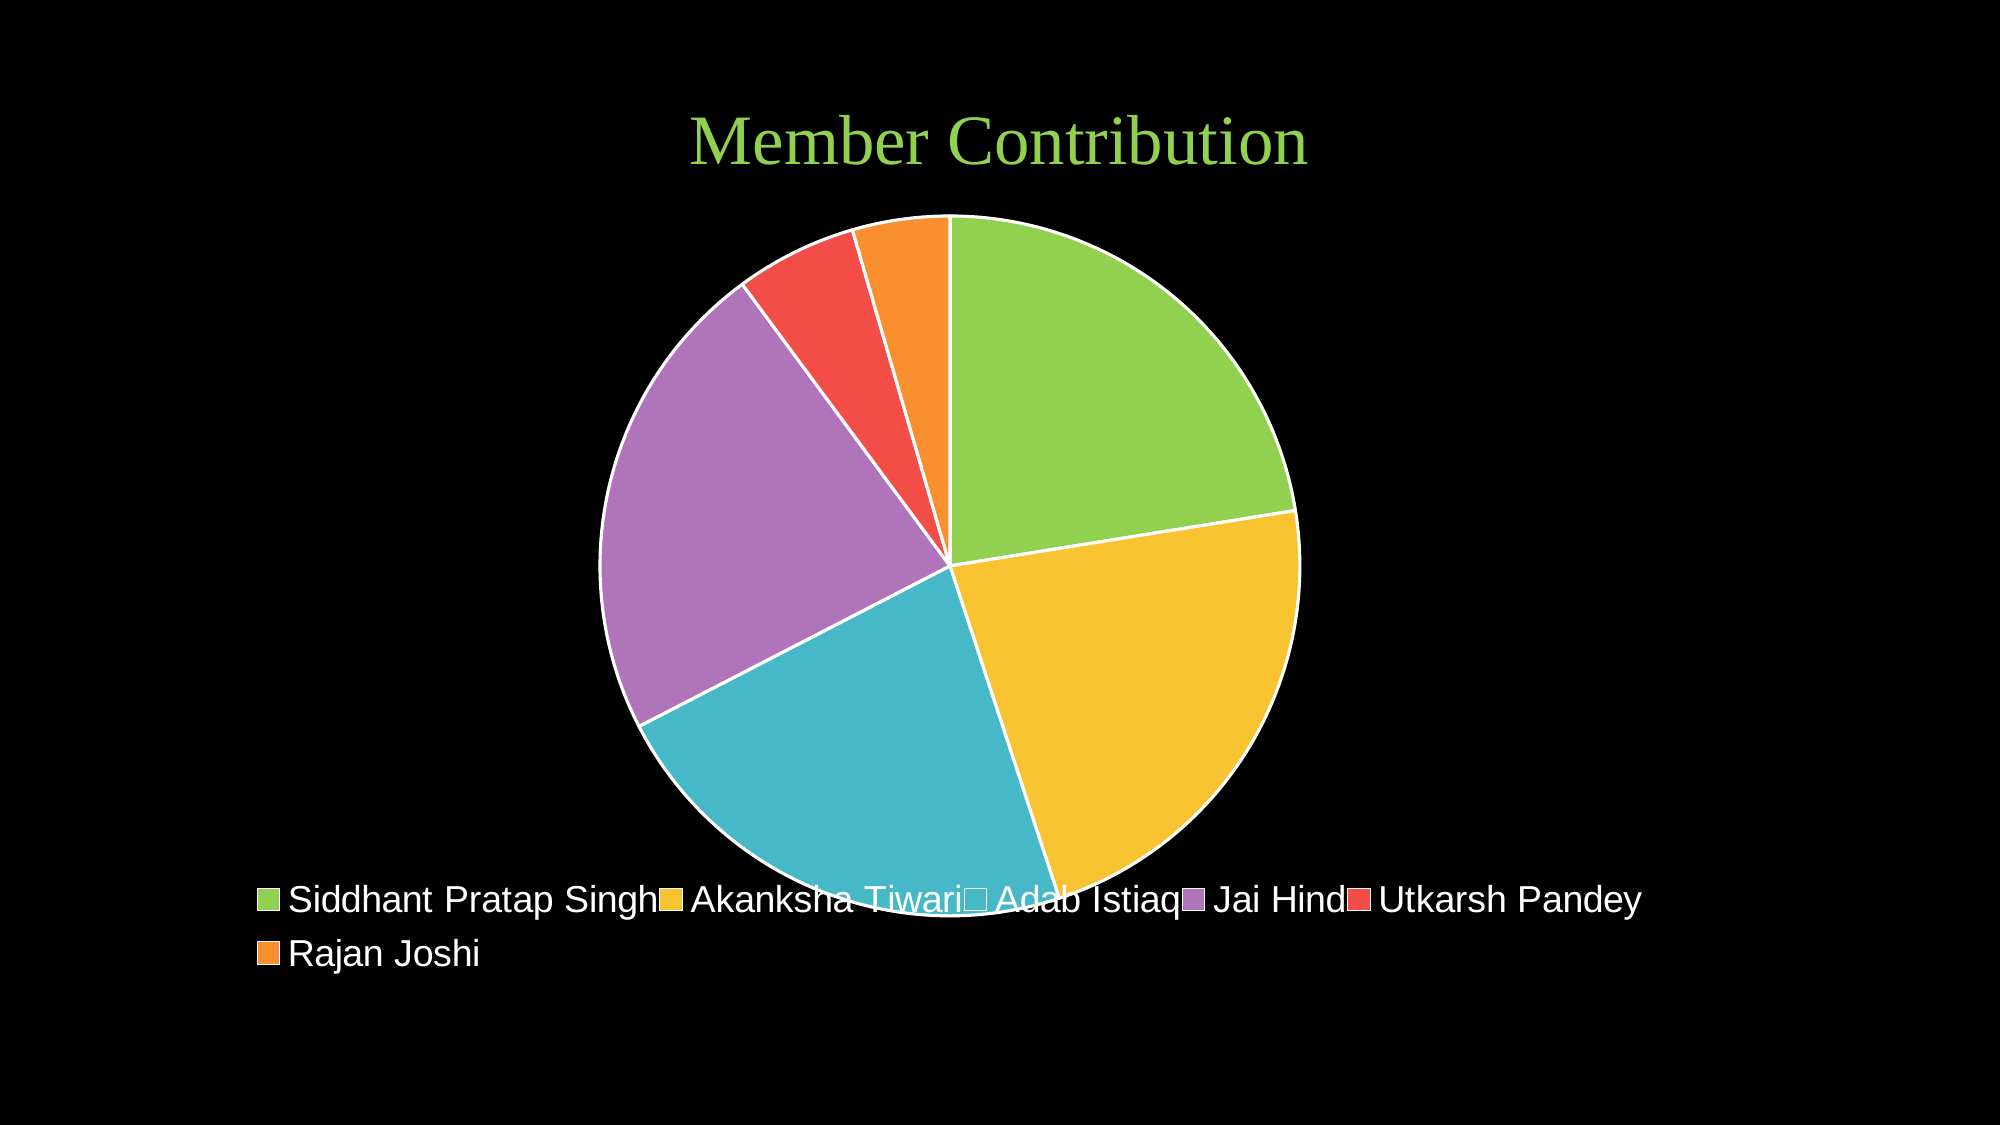

# Member Contribution

### Chart

| Category | Contribution |
|---|---|
| Siddhant Pratap Singh | 100.0 |
| Akanksha Tiwari | 100.0 |
| Adab Istiaq | 100.0 |
| Jai Hind | 100.0 |
| Utkarsh Pandey | 25.0 |
| Rajan Joshi | 20.0 |